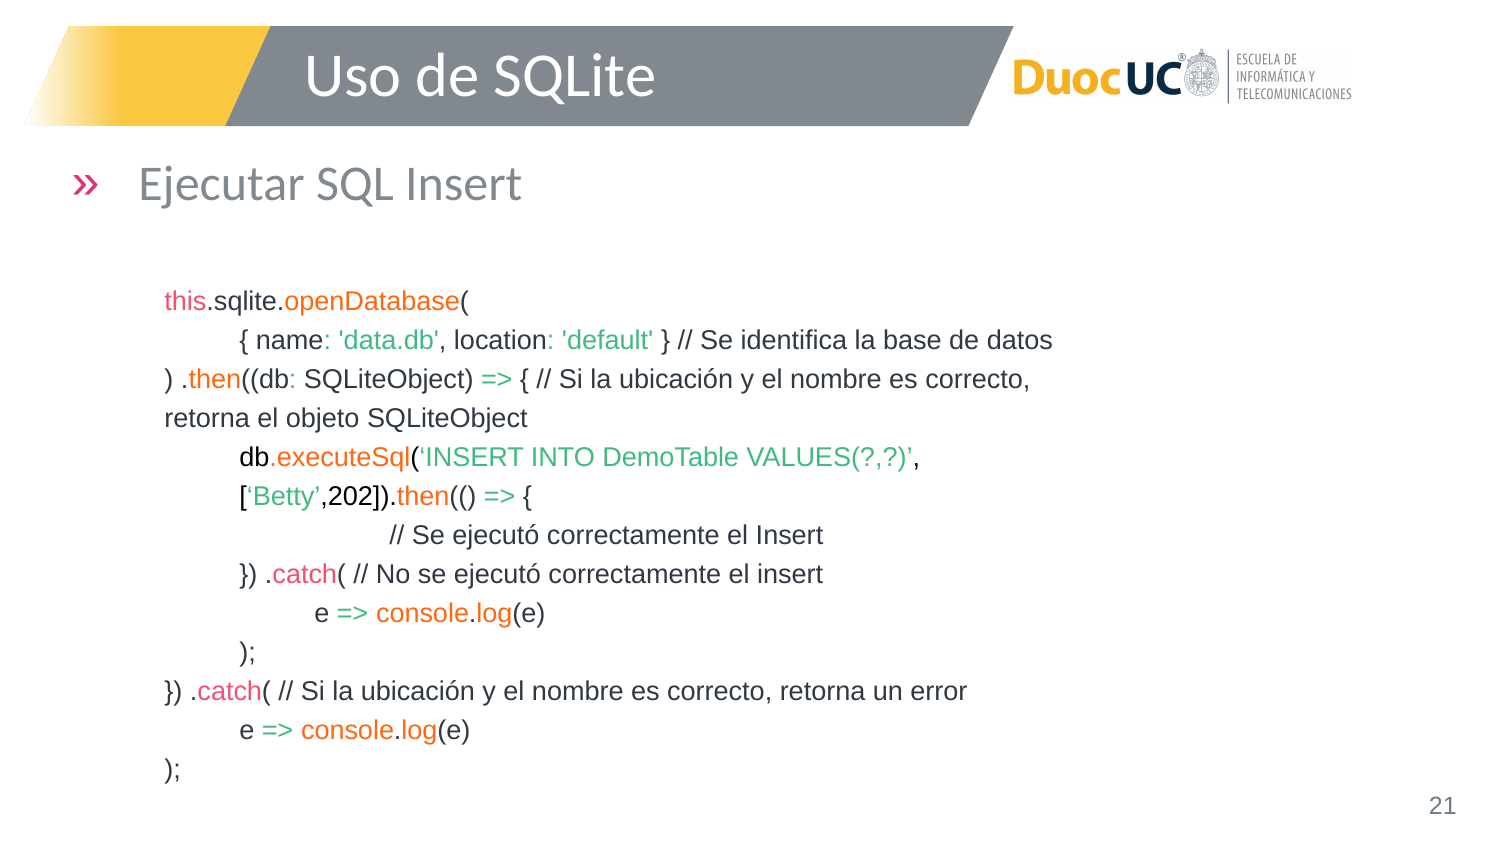

# Uso de SQLite
Ejecutar SQL Insert

this.sqlite.openDatabase(
{ name: 'data.db', location: 'default' } // Se identifica la base de datos
) .then((db: SQLiteObject) => { // Si la ubicación y el nombre es correcto, retorna el objeto SQLiteObject
db.executeSql(‘INSERT INTO DemoTable VALUES(?,?)’,[‘Betty’,202]).then(() => {
	// Se ejecutó correctamente el Insert
}) .catch( // No se ejecutó correctamente el insert
e => console.log(e)
);
}) .catch( // Si la ubicación y el nombre es correcto, retorna un error
e => console.log(e)
);